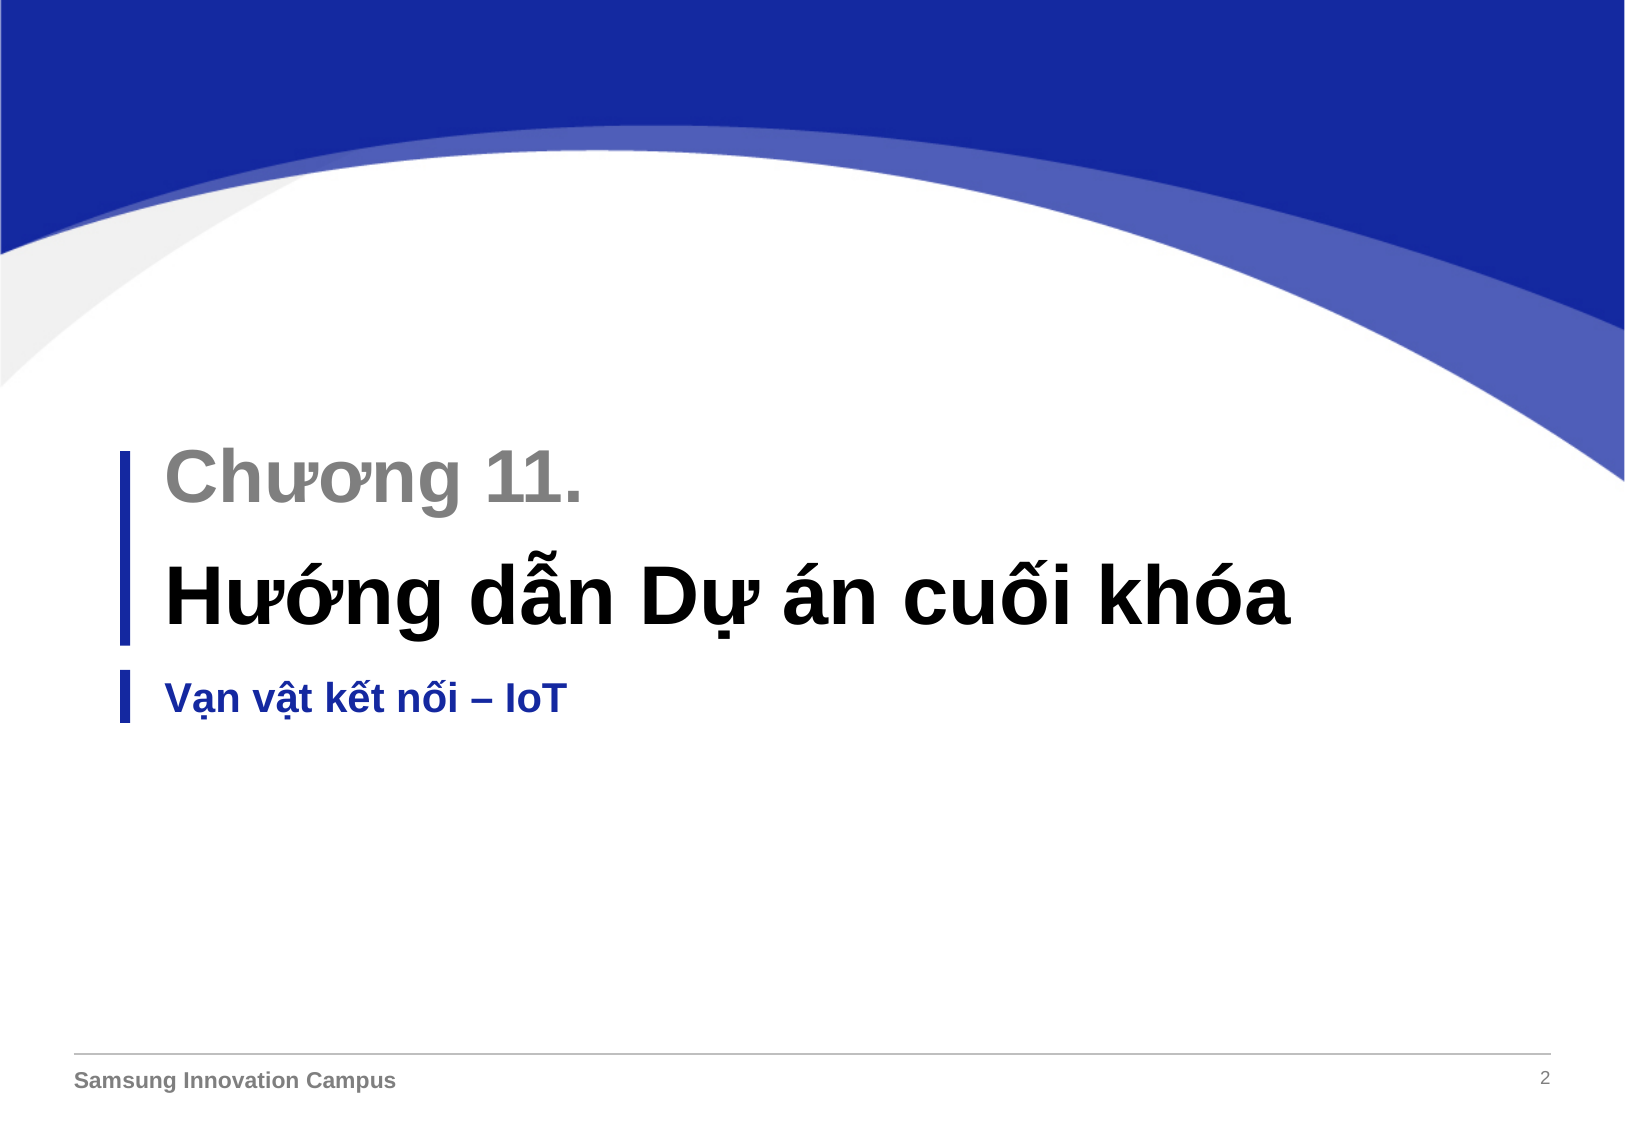

Chương 11.

Hướng dẫn Dự án cuối khóa

Vạn vật kết nối – IoT